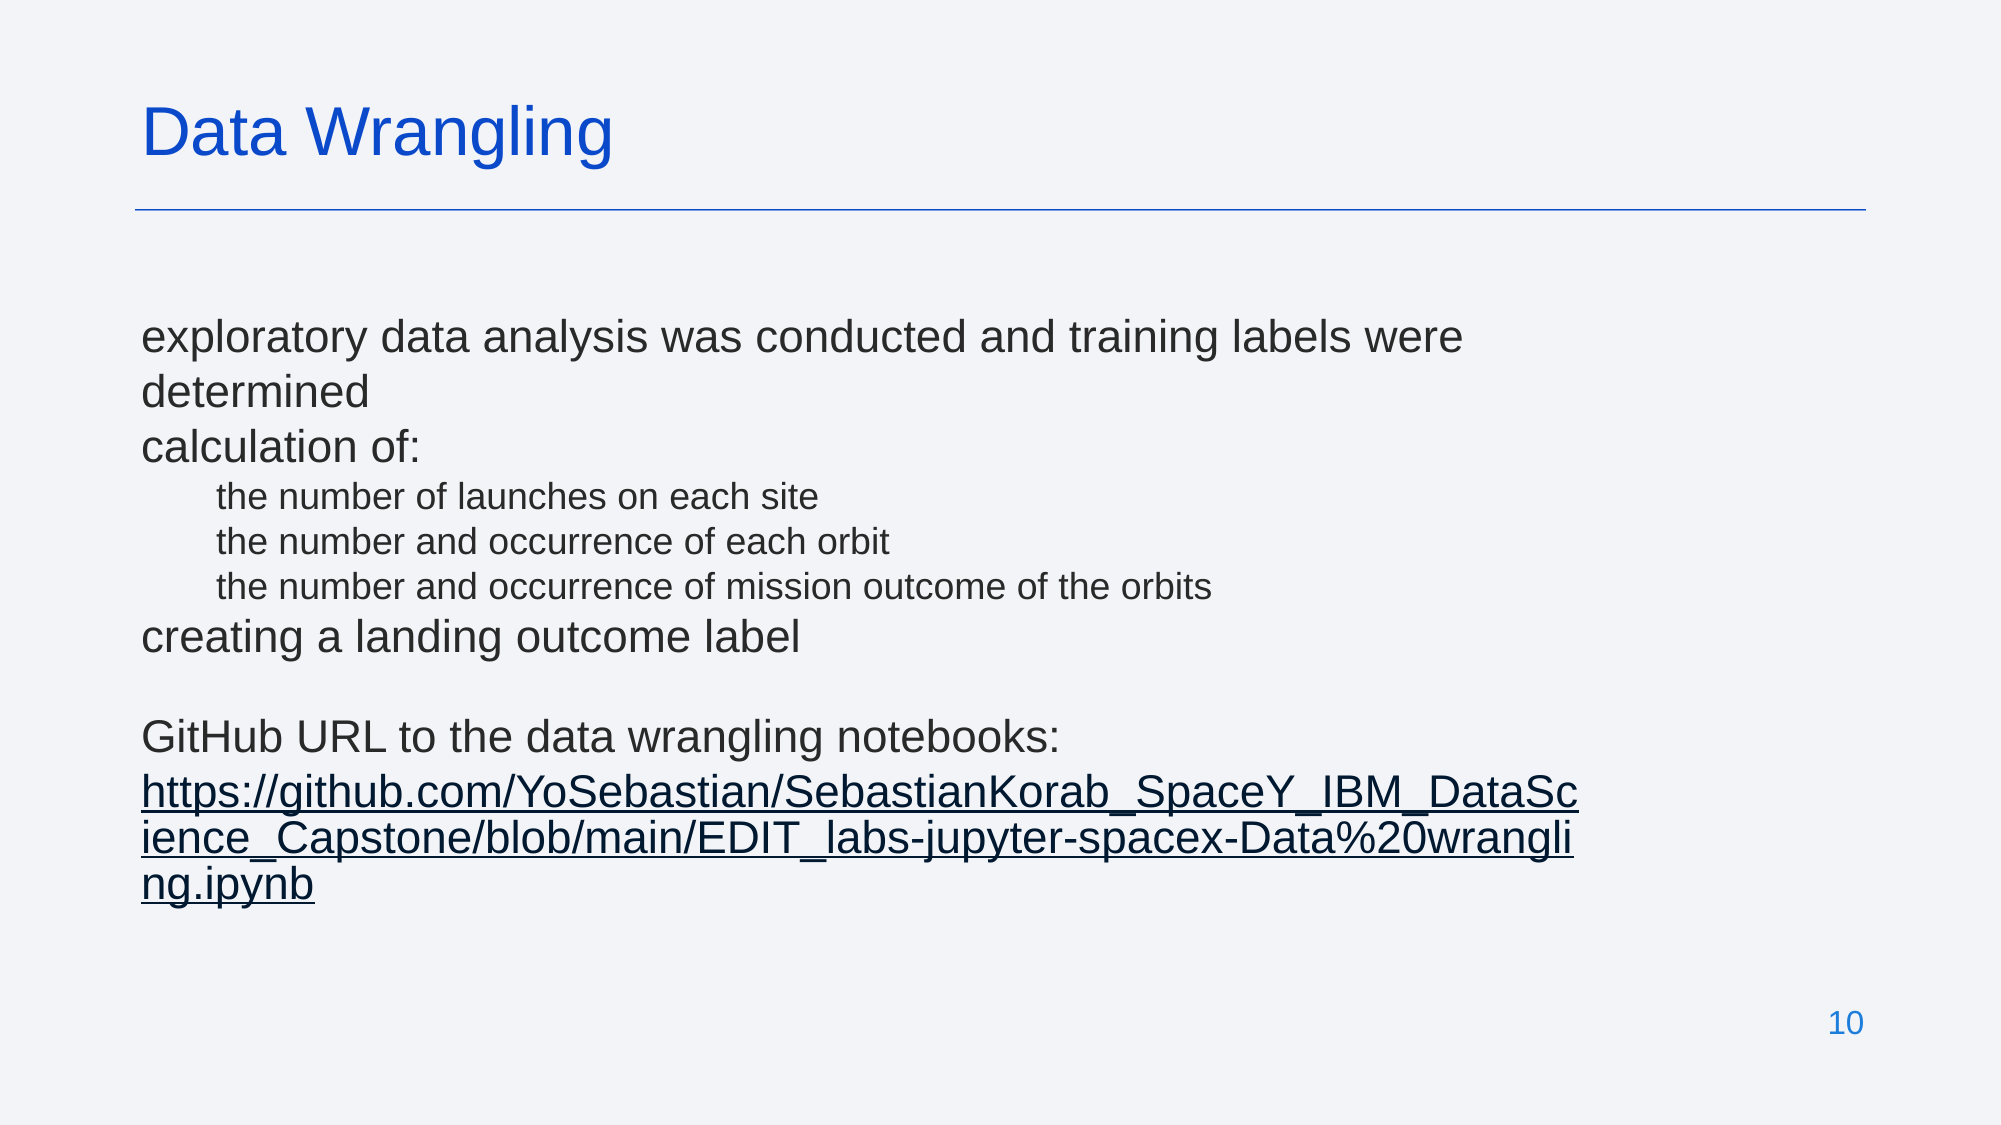

Data Wrangling
exploratory data analysis was conducted and training labels were determined
calculation of:
the number of launches on each site
the number and occurrence of each orbit
the number and occurrence of mission outcome of the orbits
creating a landing outcome label

GitHub URL to the data wrangling notebooks:
https://github.com/YoSebastian/SebastianKorab_SpaceY_IBM_DataScience_Capstone/blob/main/EDIT_labs-jupyter-spacex-Data%20wrangling.ipynb

10